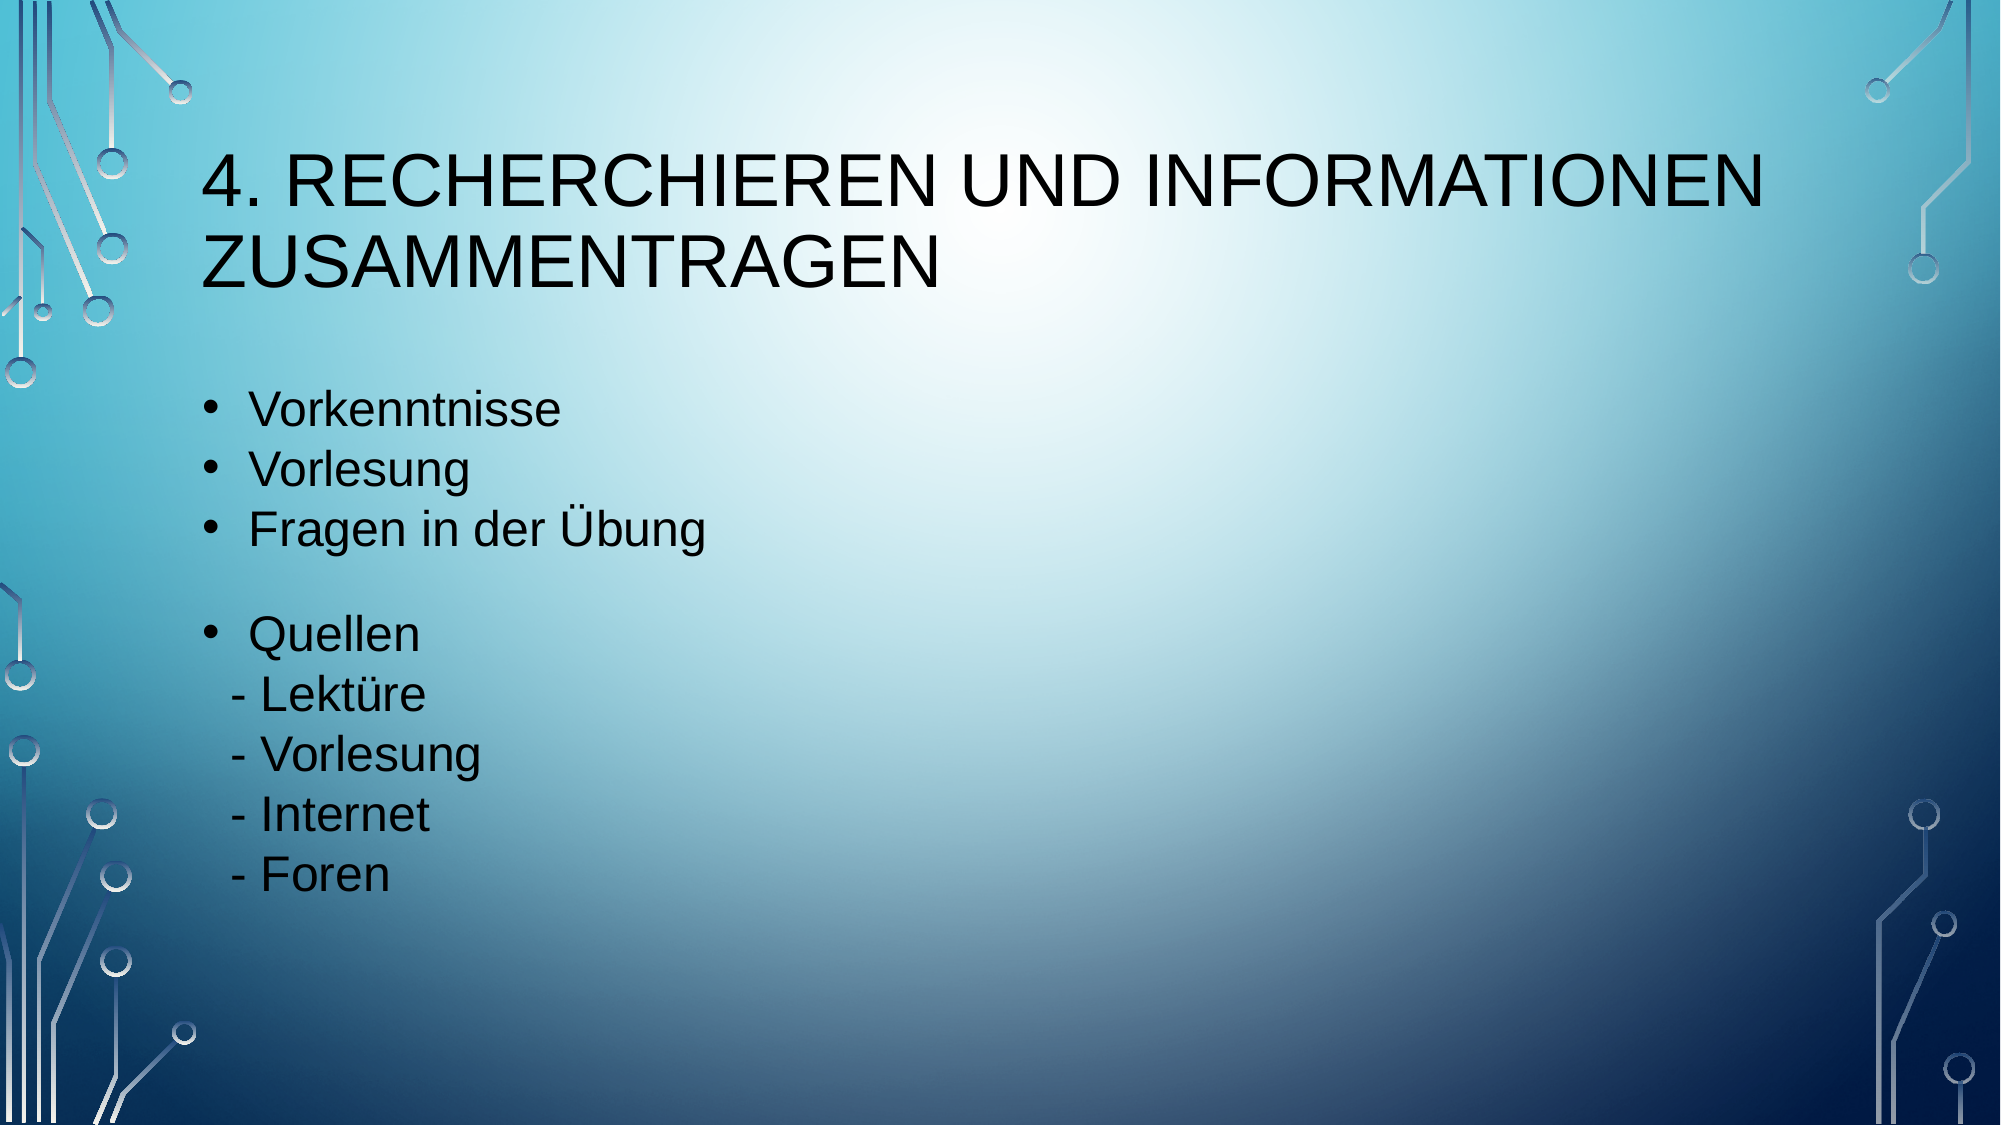

4. Recherchieren und Informationen zusammentragen
Vorkenntnisse
Vorlesung
Fragen in der Übung

Quellen
  - Lektüre
  - Vorlesung
  - Internet
  - Foren